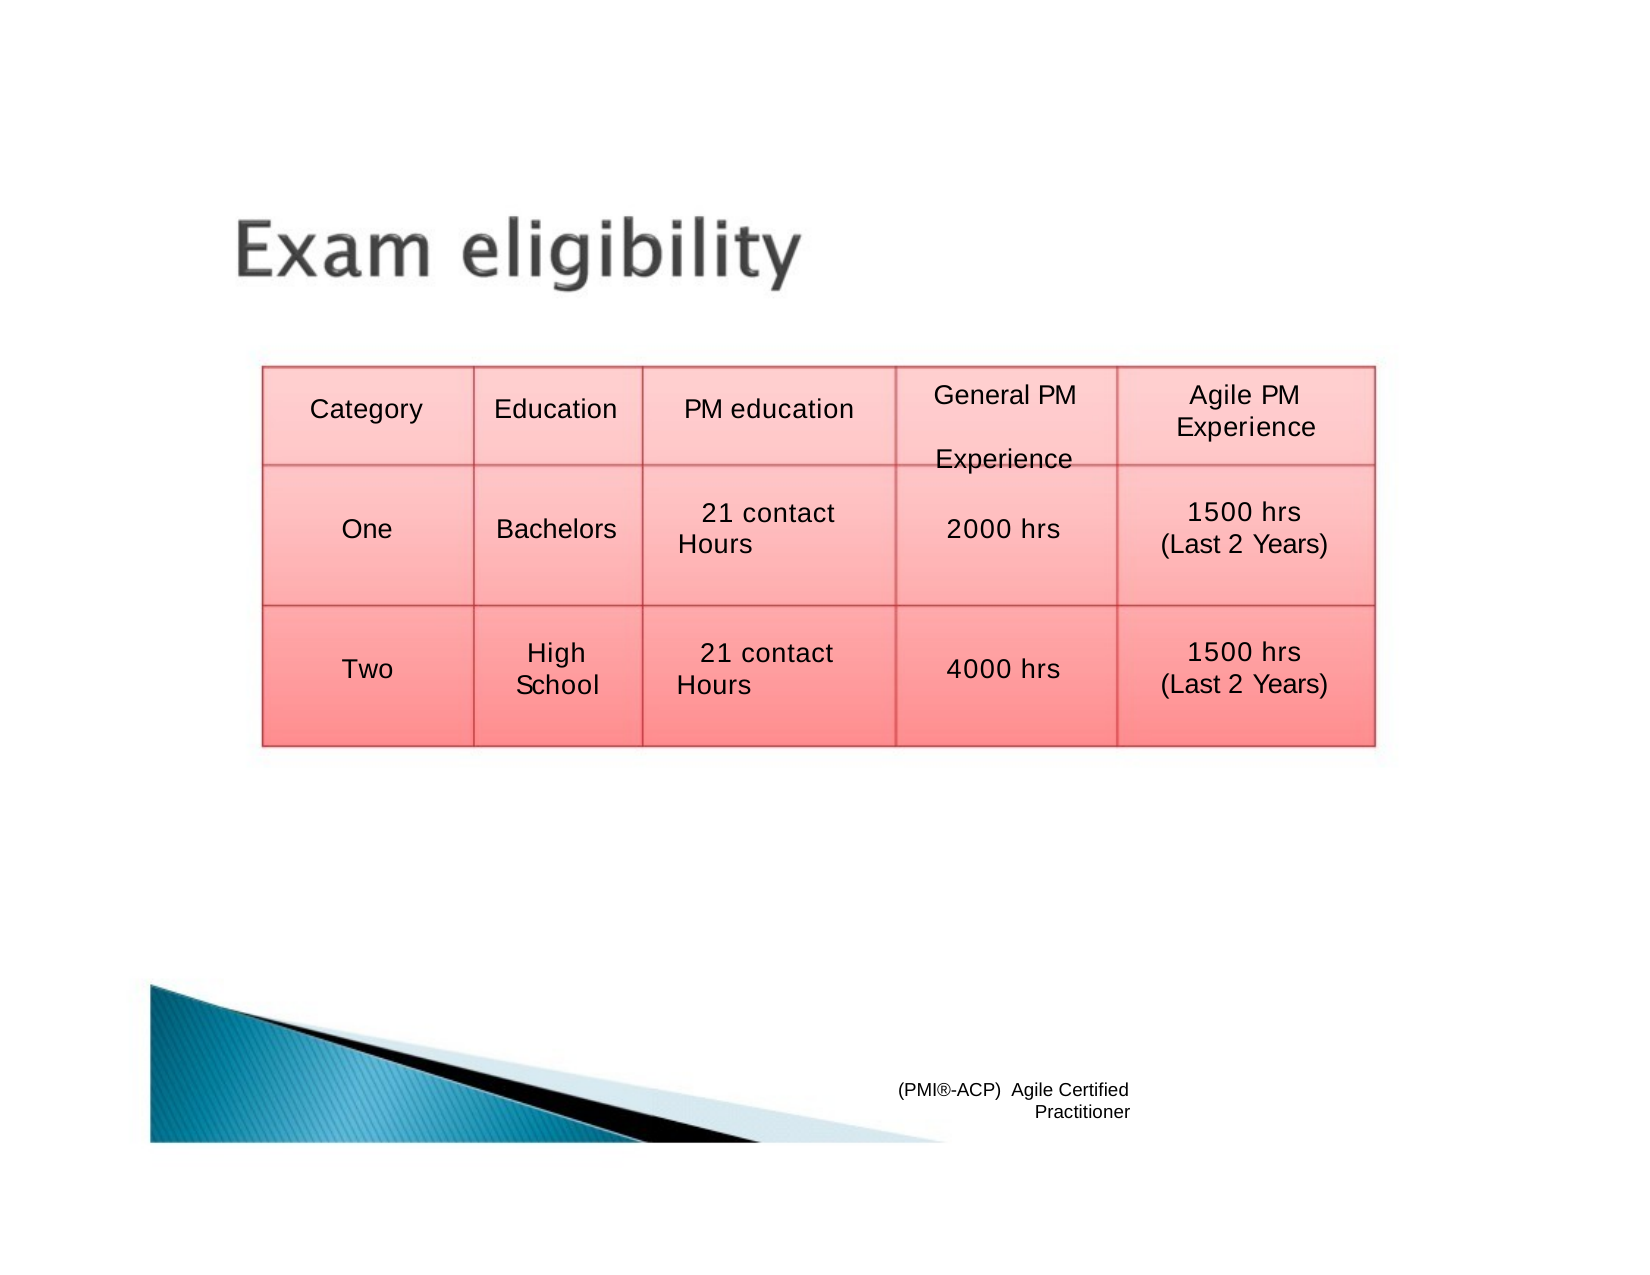

General PM  Experience
Agile PM  Experience
Category
Education
PM education
21 contact  Hours
1500 hrs
(Last 2 Years)
One
Bachelors
2000 hrs
High  School
21 contact  Hours
1500 hrs
(Last 2 Years)
Two
4000 hrs
(PMI®-ACP)  Agile Certified
Practitioner